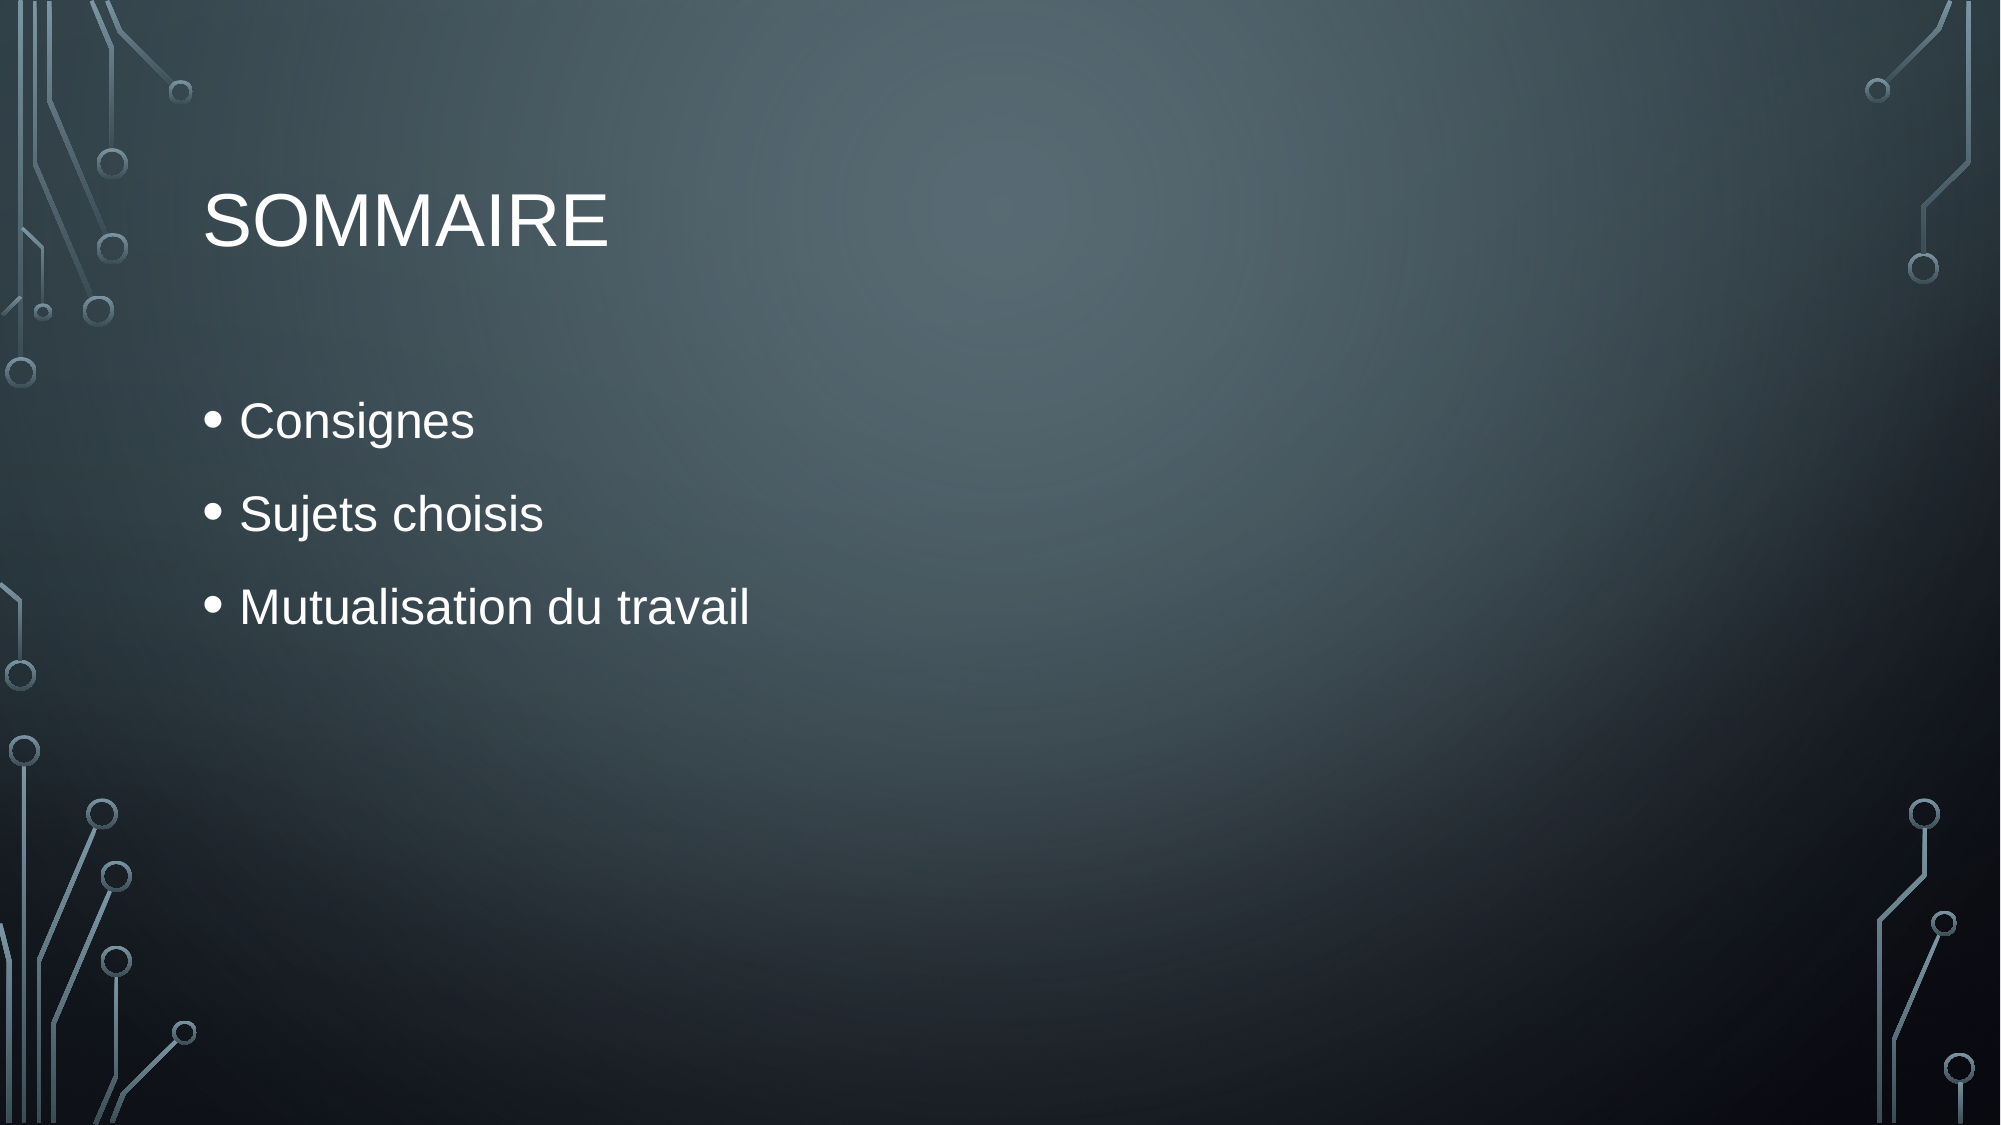

# Sommaire
Consignes
Sujets choisis
Mutualisation du travail